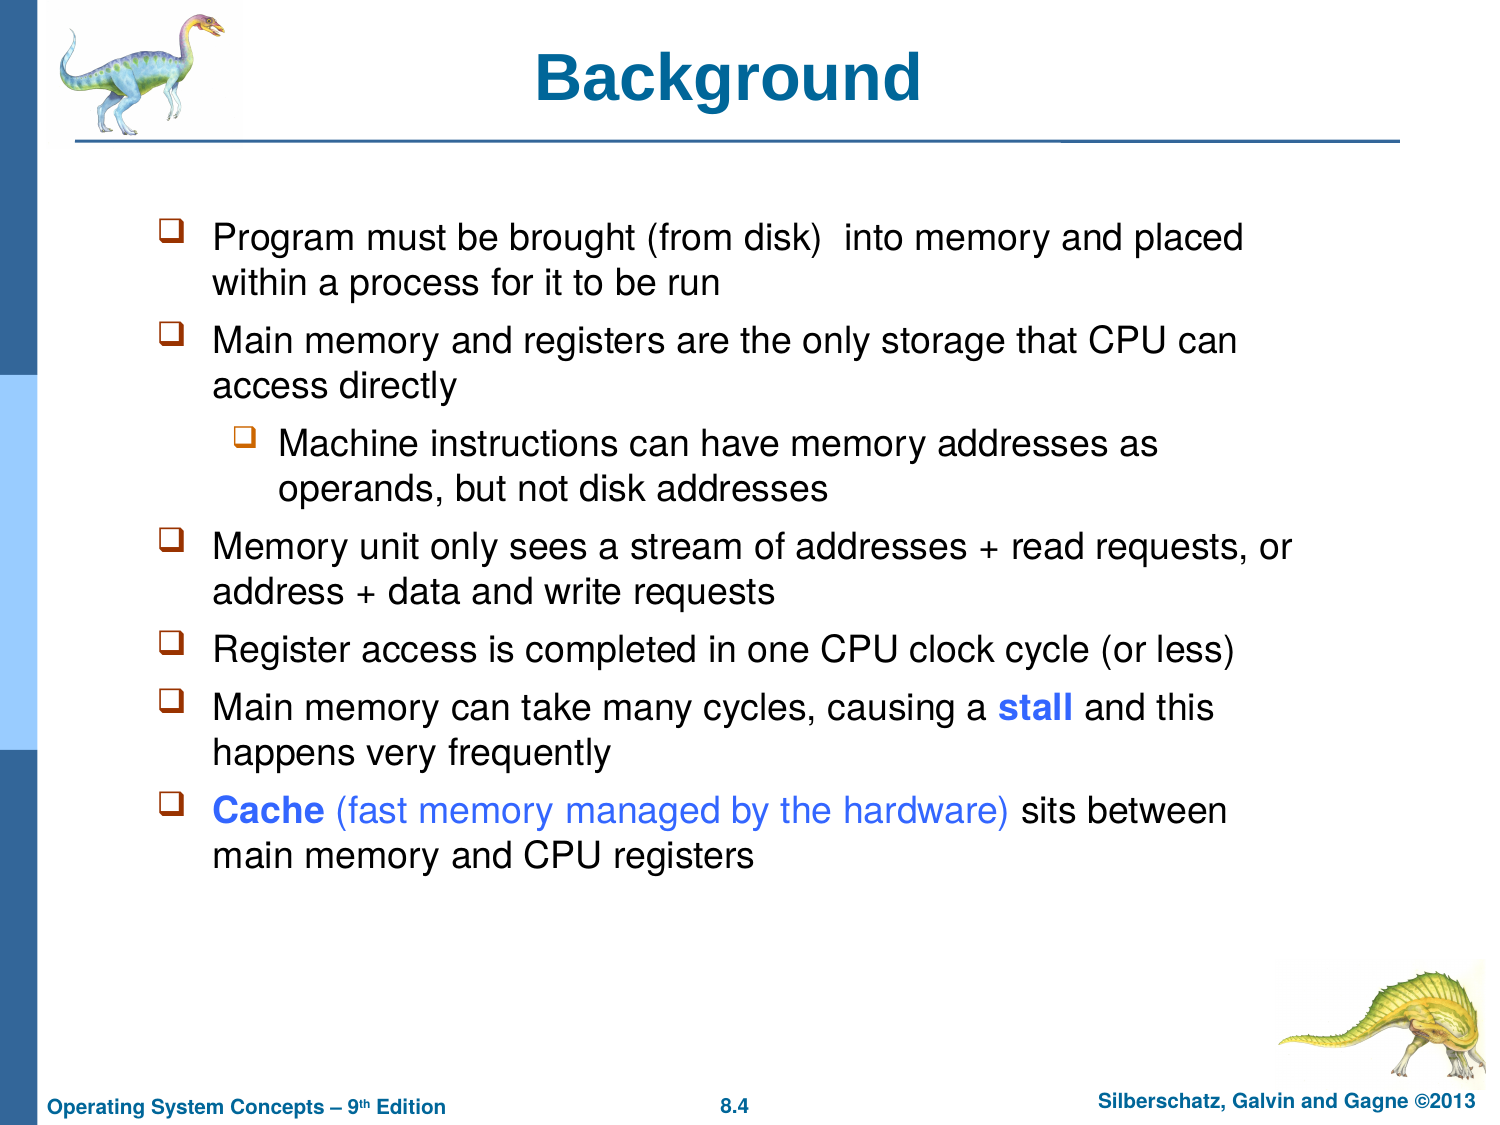

# Background
Program must be brought (from disk)  into memory and placed within a process for it to be run
Main memory and registers are the only storage that CPU can access directly
Machine instructions can have memory addresses as operands, but not disk addresses
Memory unit only sees a stream of addresses + read requests, or address + data and write requests
Register access is completed in one CPU clock cycle (or less)
Main memory can take many cycles, causing a stall and this happens very frequently
Cache (fast memory managed by the hardware) sits between main memory and CPU registers